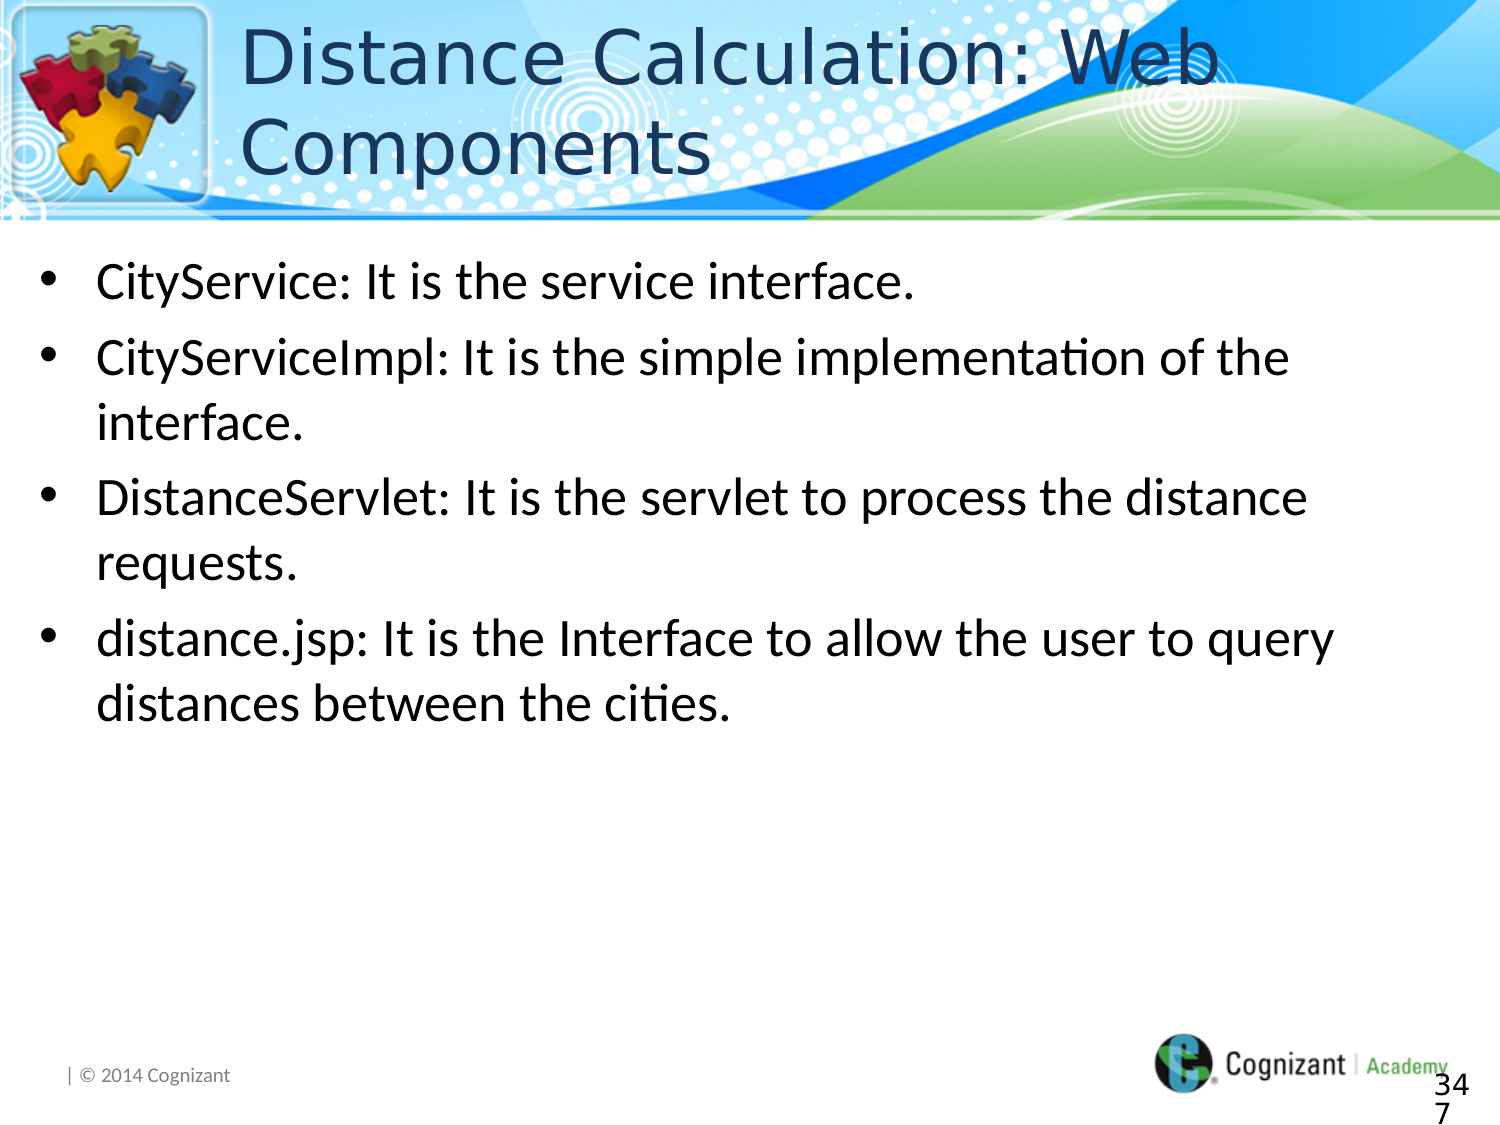

# Distance Calculation: Web Components
CityService: It is the service interface.
CityServiceImpl: It is the simple implementation of the interface.
DistanceServlet: It is the servlet to process the distance requests.
distance.jsp: It is the Interface to allow the user to query distances between the cities.
347